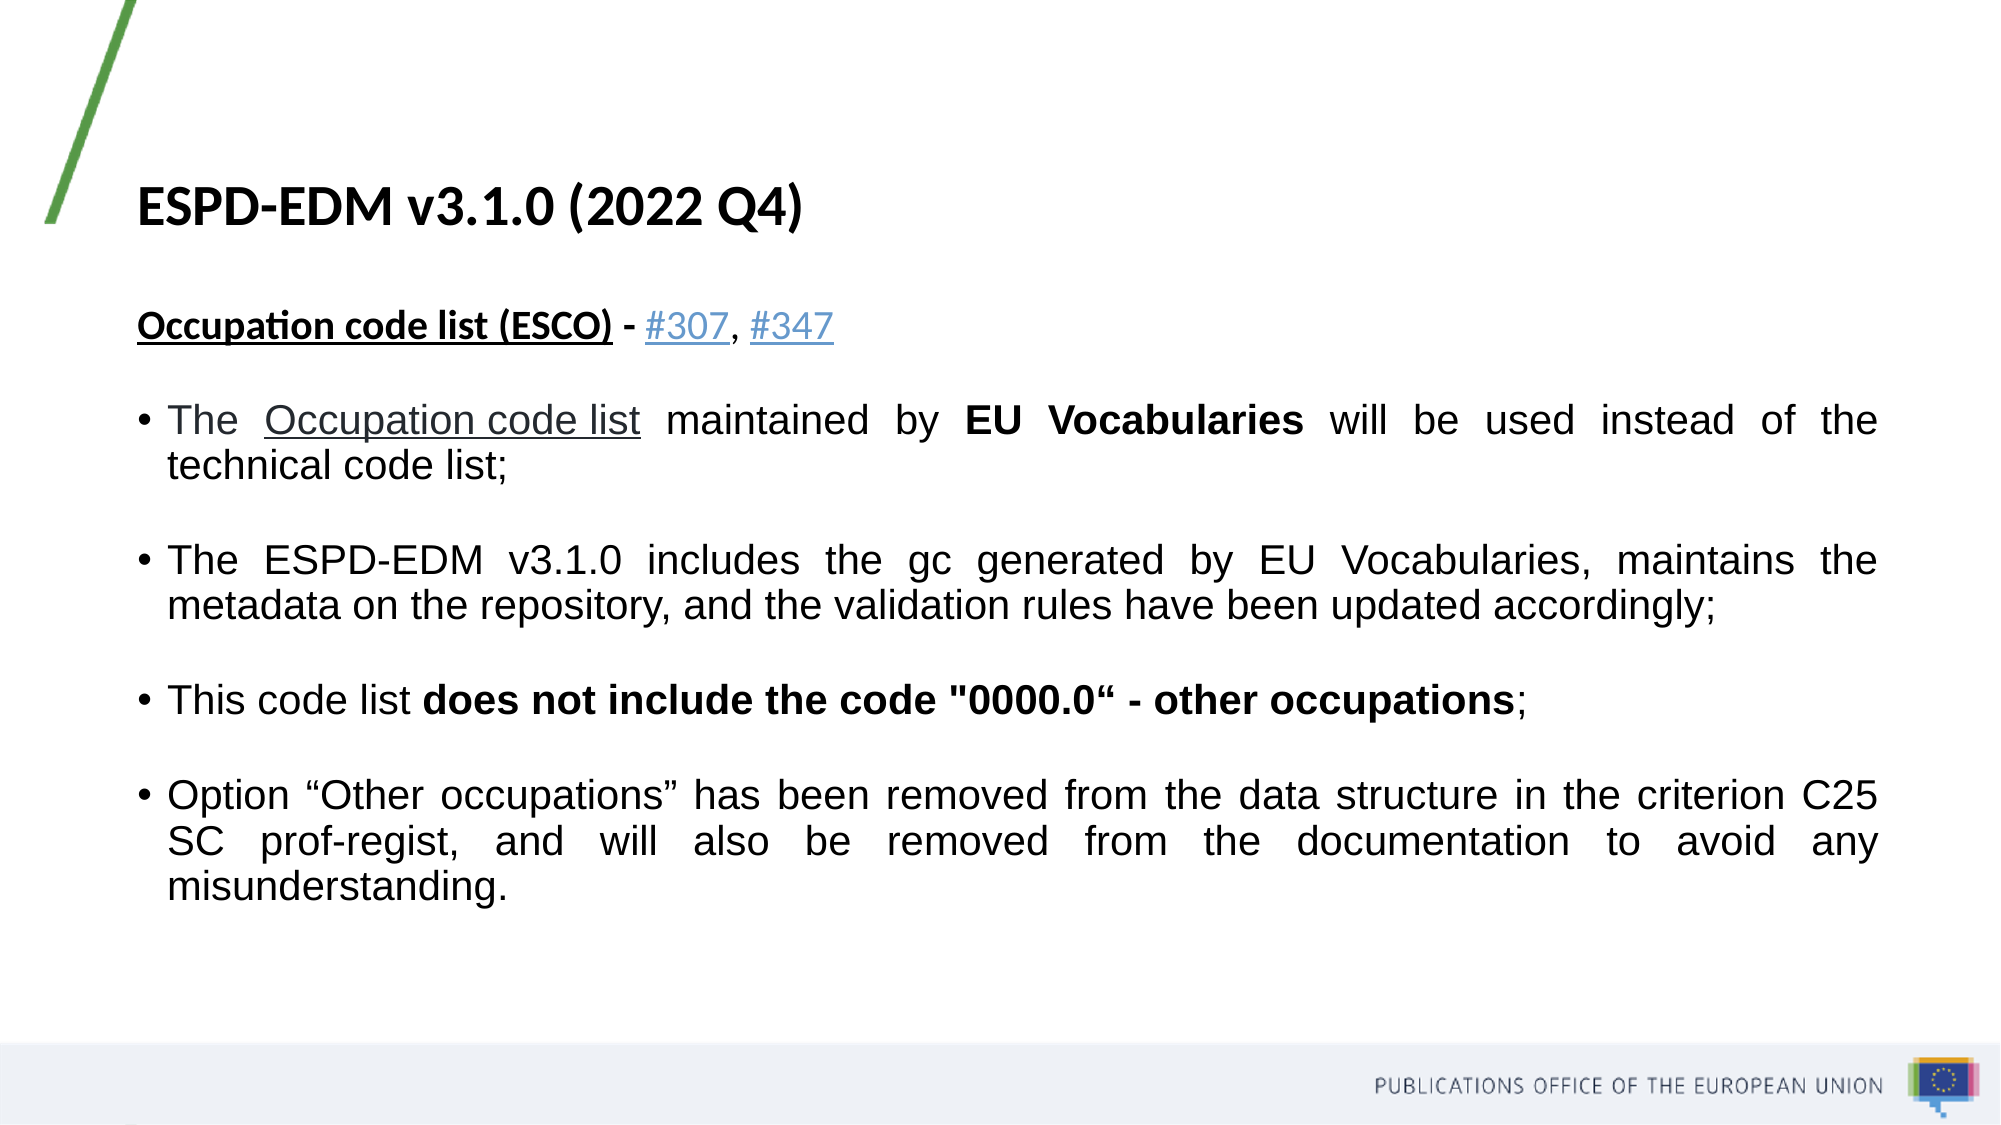

# ESPD-EDM v3.1.0 (2022 Q4)
Occupation code list (ESCO) - #307, #347
The Occupation code list maintained by EU Vocabularies will be used instead of the technical code list;
The ESPD-EDM v3.1.0 includes the gc generated by EU Vocabularies, maintains the metadata on the repository, and the validation rules have been updated accordingly;
This code list does not include the code "0000.0“ - other occupations;
Option “Other occupations” has been removed from the data structure in the criterion C25 SC prof-regist, and will also be removed from the documentation to avoid any misunderstanding.